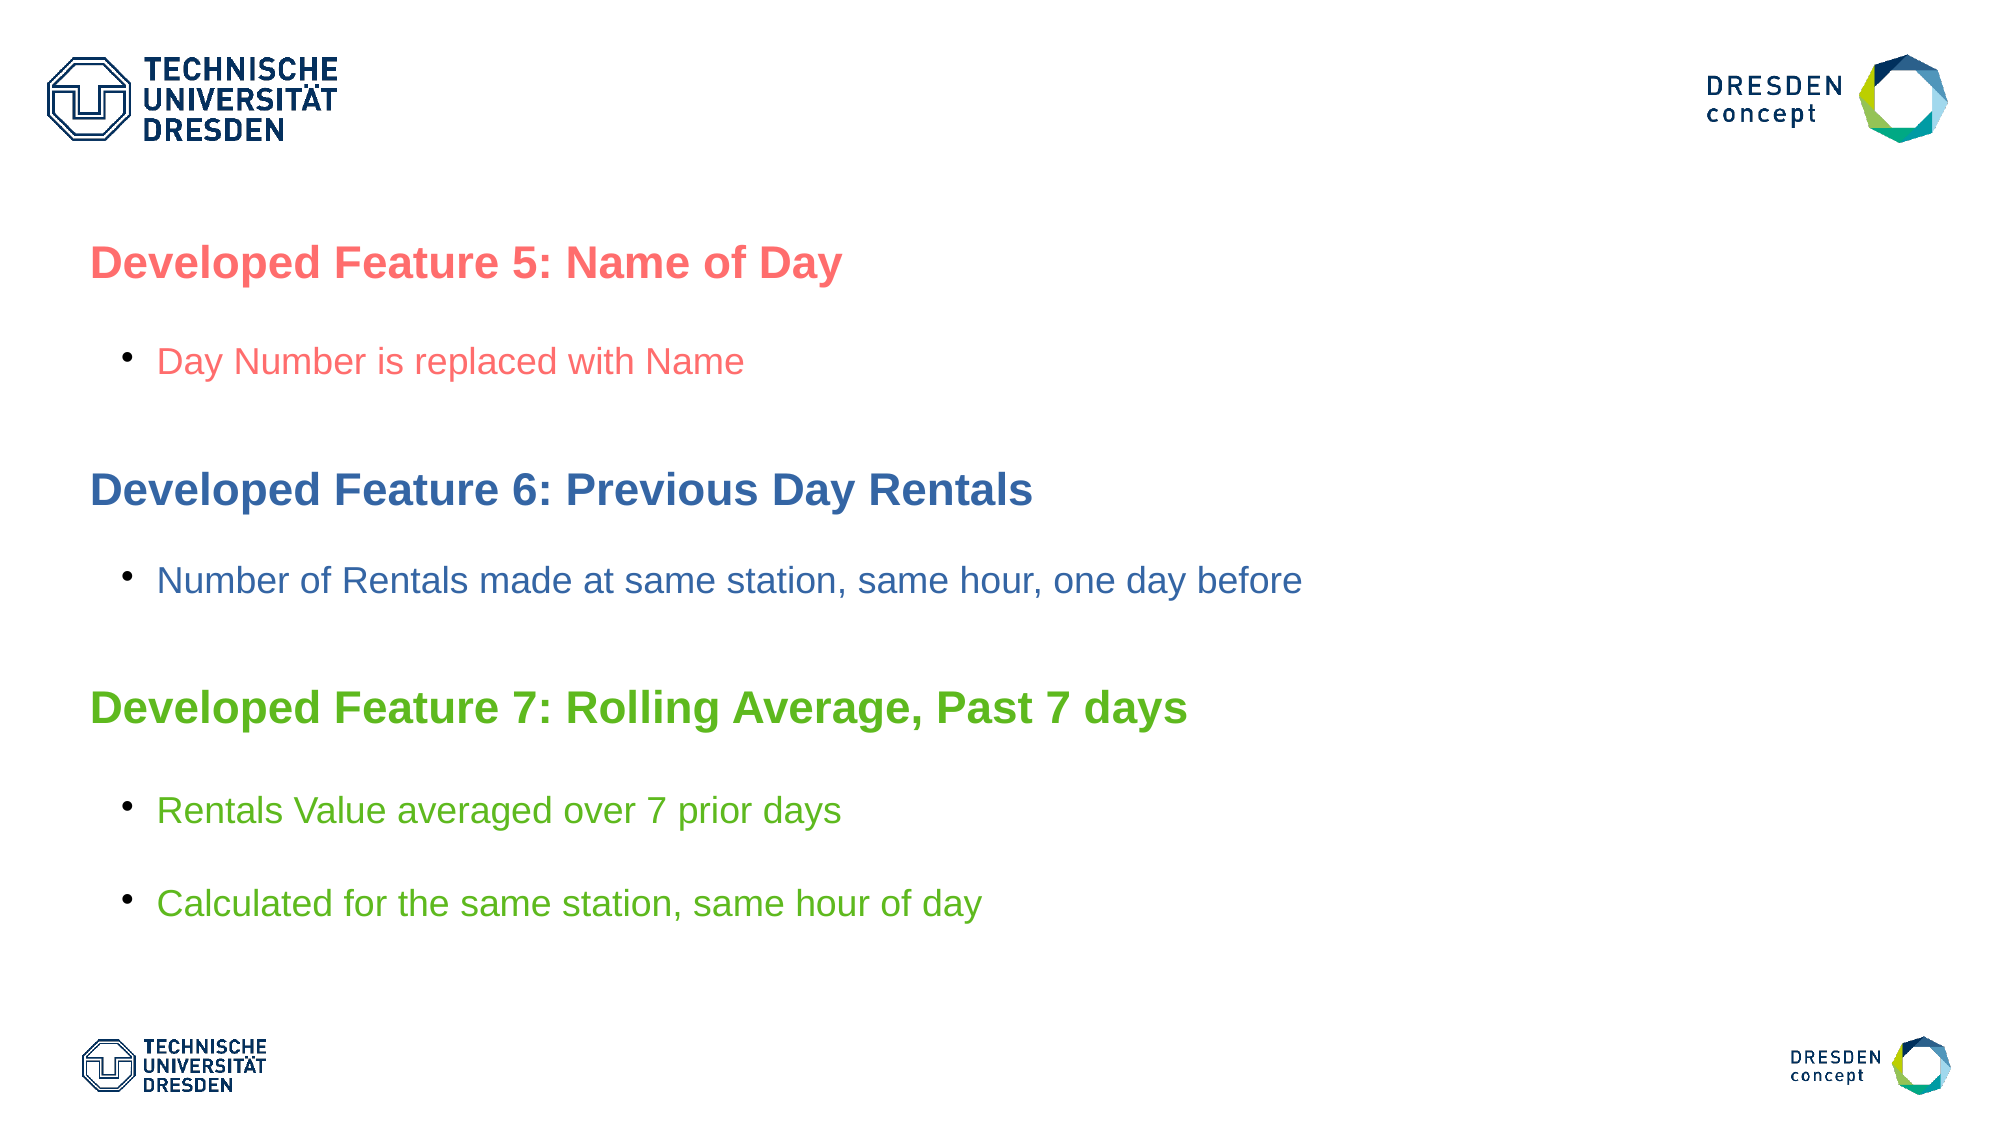

Developed Feature 5: Name of Day
Day Number is replaced with Name

Developed Feature 6: Previous Day Rentals
Number of Rentals made at same station, same hour, one day before

Developed Feature 7: Rolling Average, Past 7 days
Rentals Value averaged over 7 prior days
Calculated for the same station, same hour of day